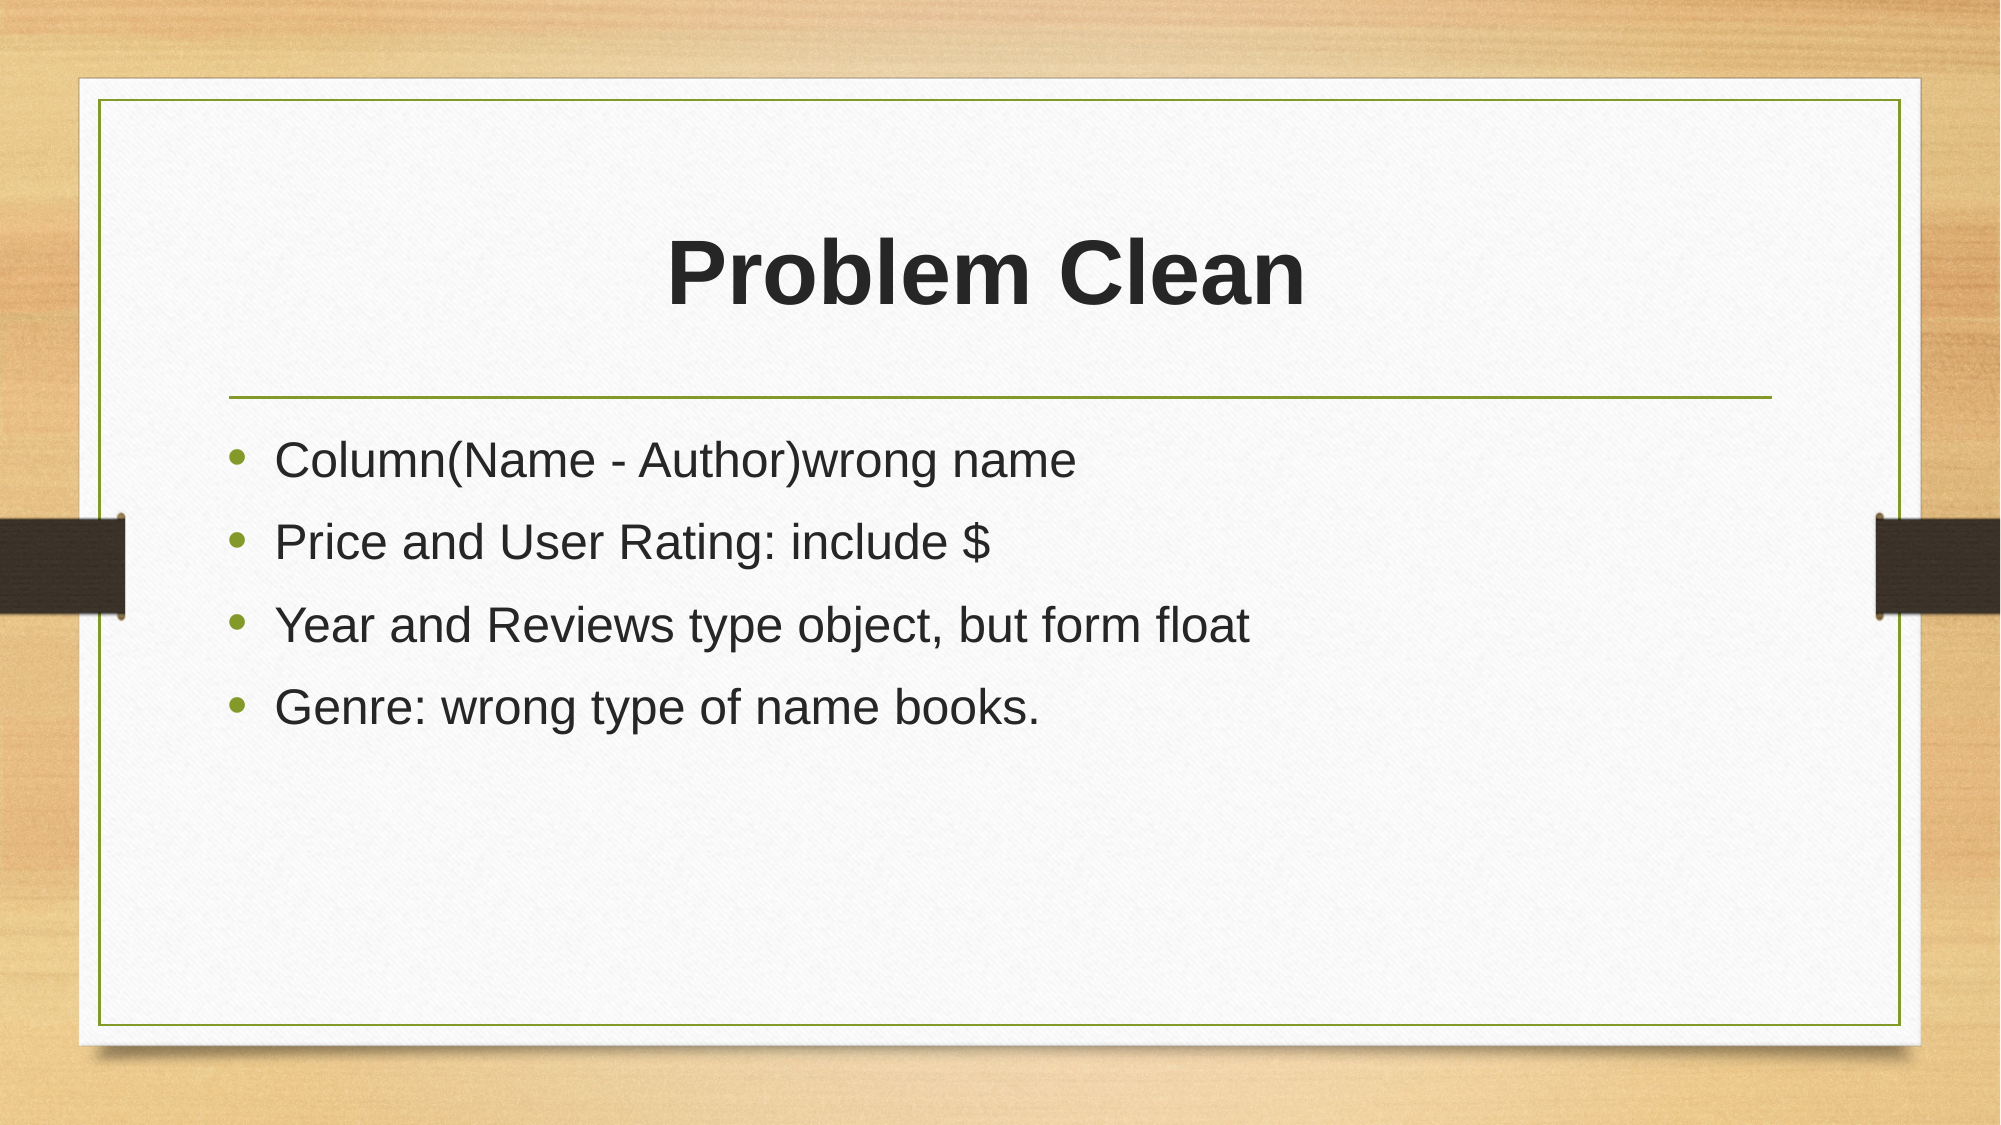

# Problem Clean
Column(Name - Author)wrong name
Price and User Rating: include $
Year and Reviews type object, but form float
Genre: wrong type of name books.